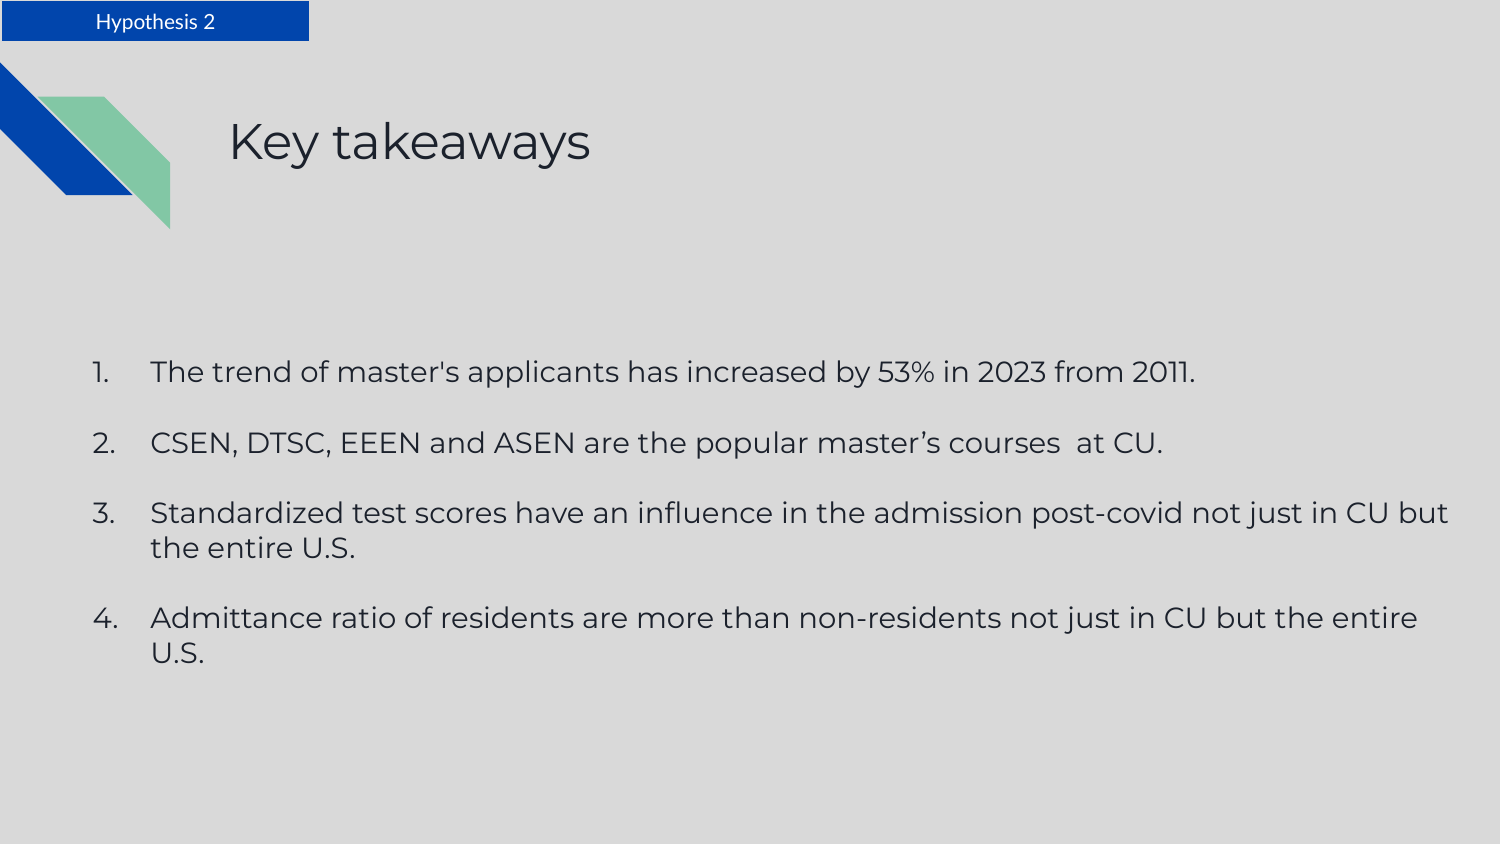

Hypothesis 2
# Key takeaways
The trend of master's applicants has increased by 53% in 2023 from 2011.

CSEN, DTSC, EEEN and ASEN are the popular master’s courses  at CU.

Standardized test scores have an influence in the admission post-covid not just in CU but the entire U.S.

Admittance ratio of residents are more than non-residents not just in CU but the entire U.S.